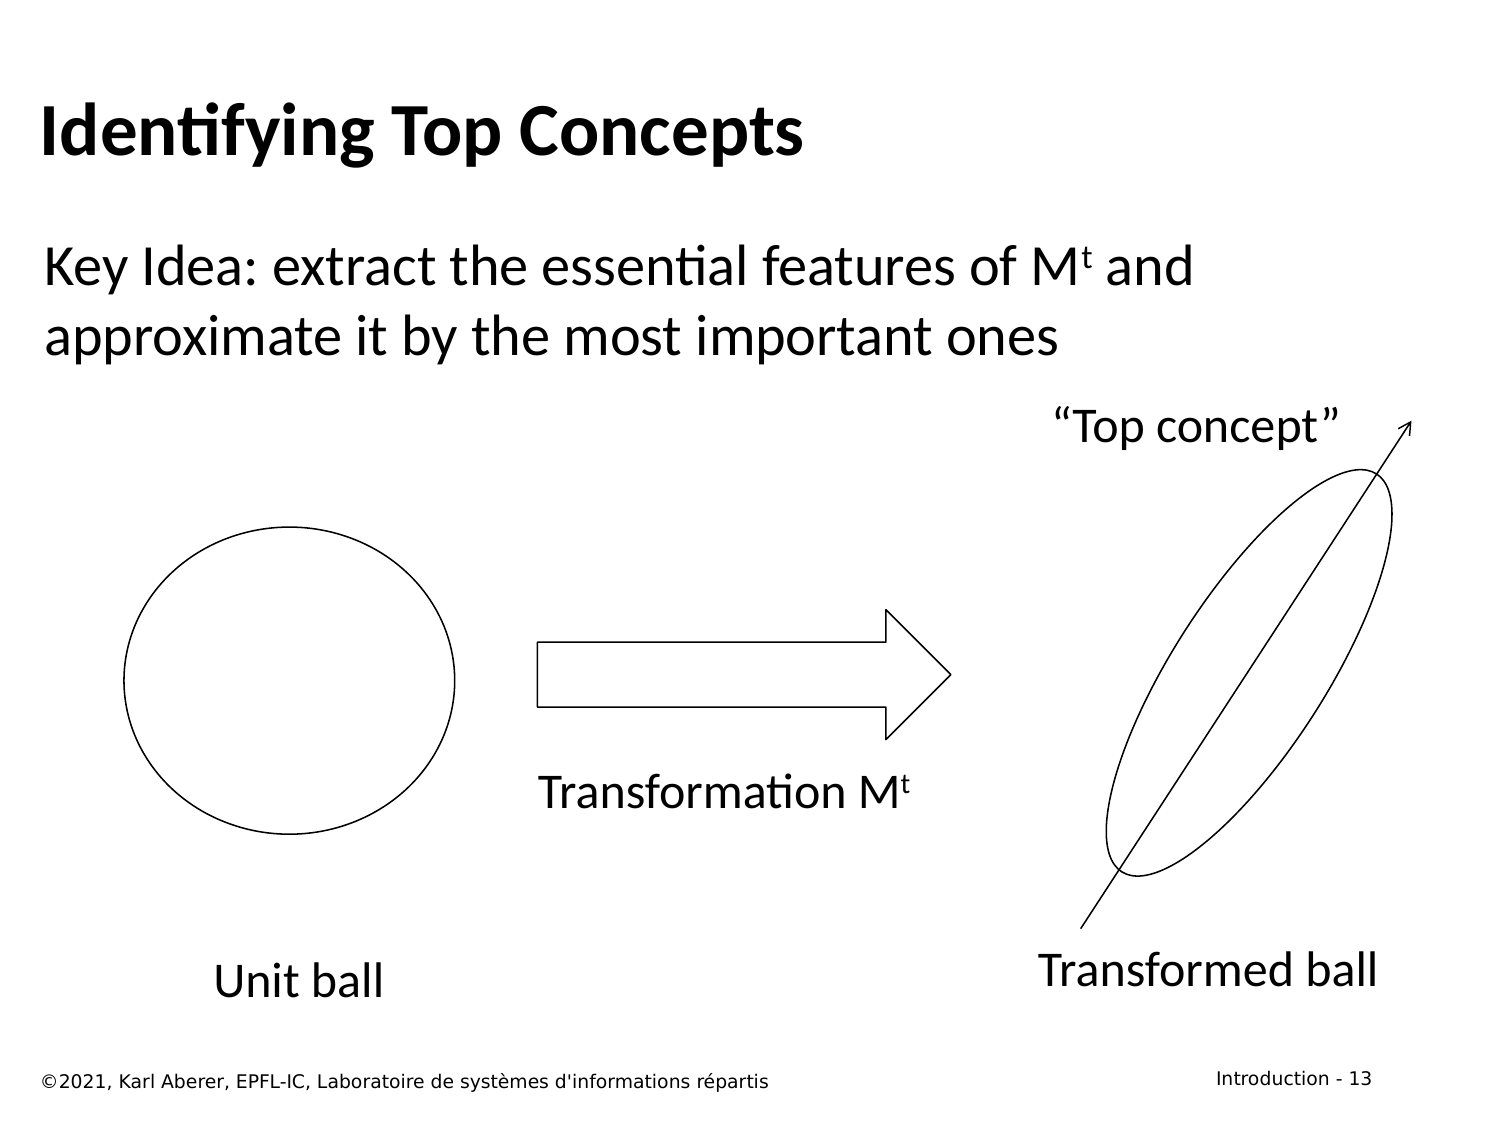

# Identifying Top Concepts
Key Idea: extract the essential features of Mt and approximate it by the most important ones

“Top concept”

Transformation Mt
Transformed ball
Unit ball
©2021, Karl Aberer, EPFL-IC, Laboratoire de systèmes d'informations répartis